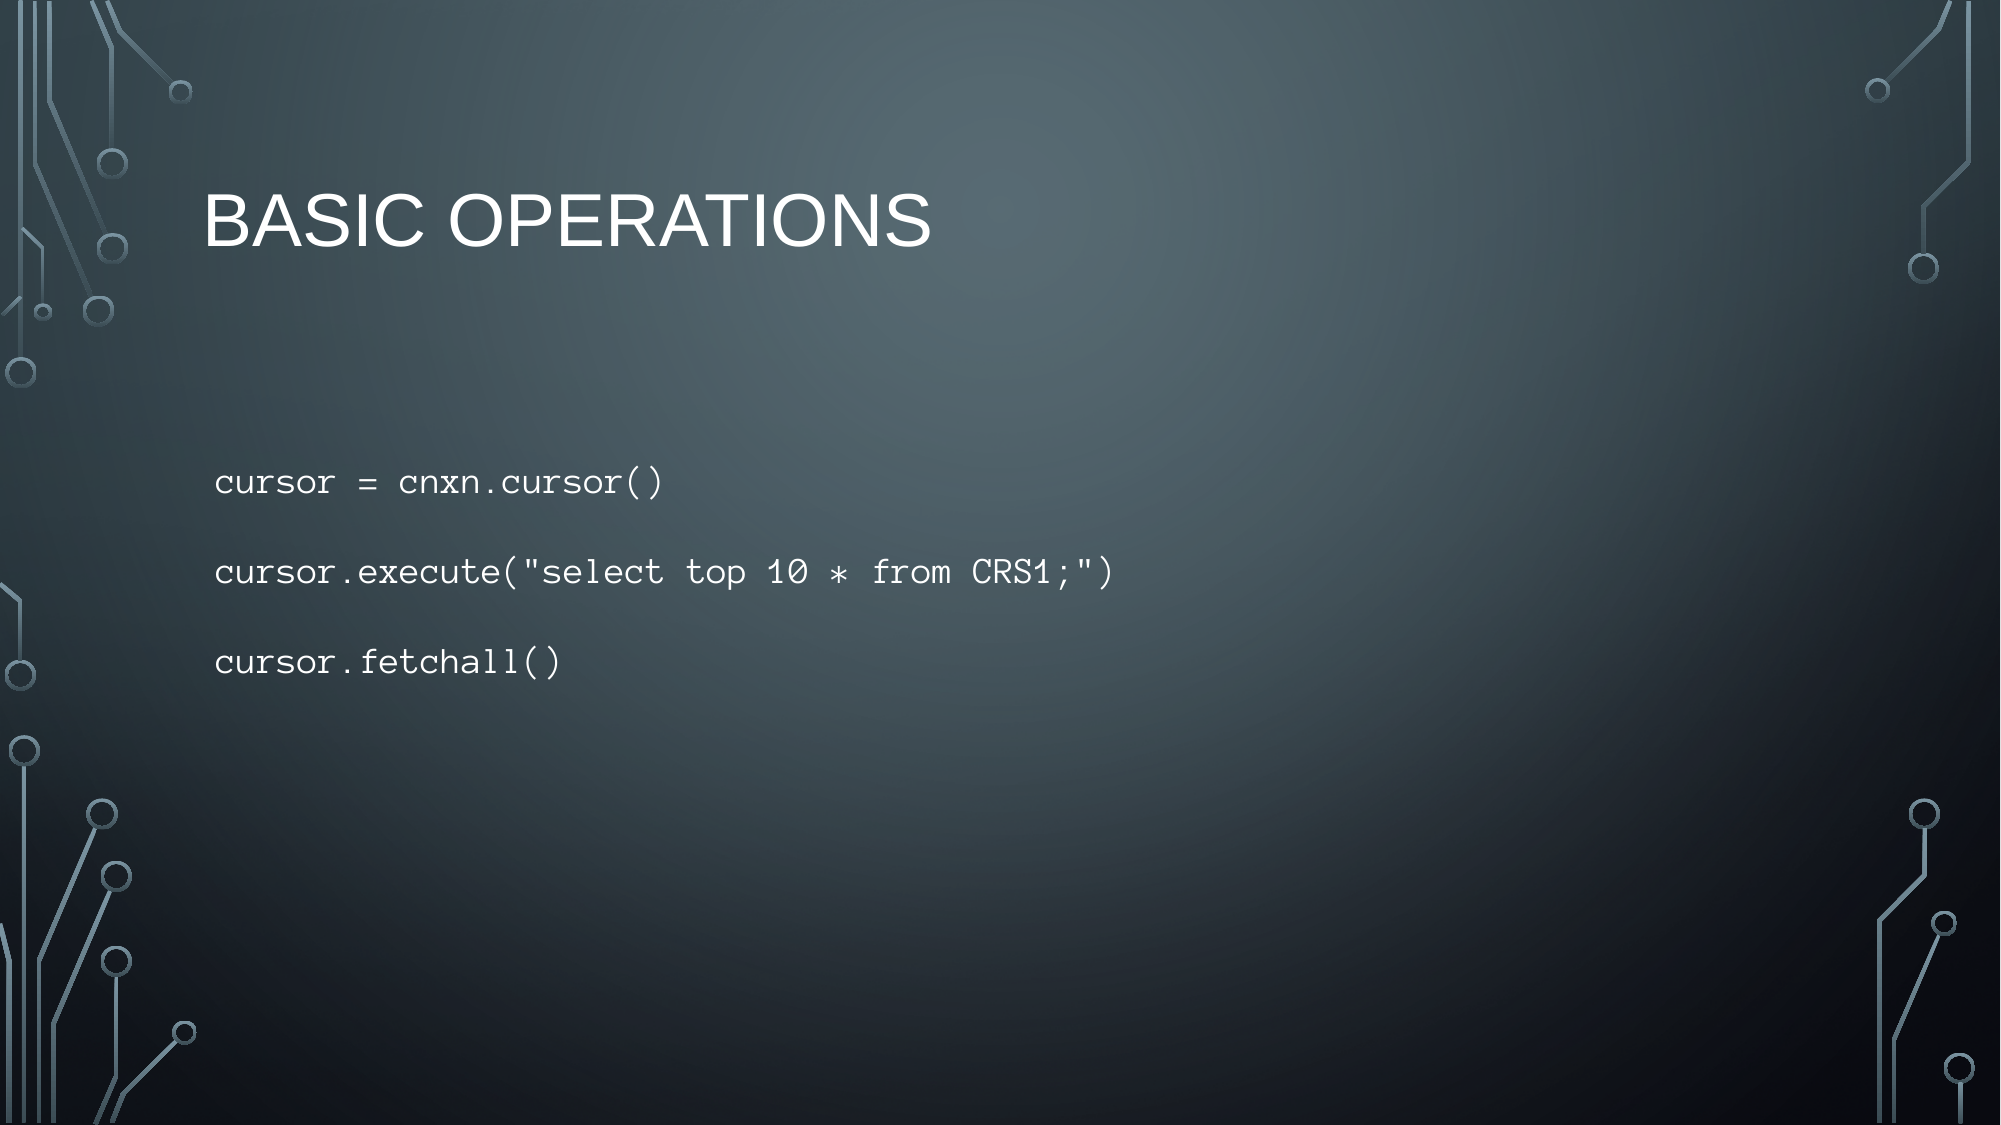

# Basic operations
cursor = cnxn.cursor()

cursor.execute("select top 10 * from CRS1;")

cursor.fetchall()